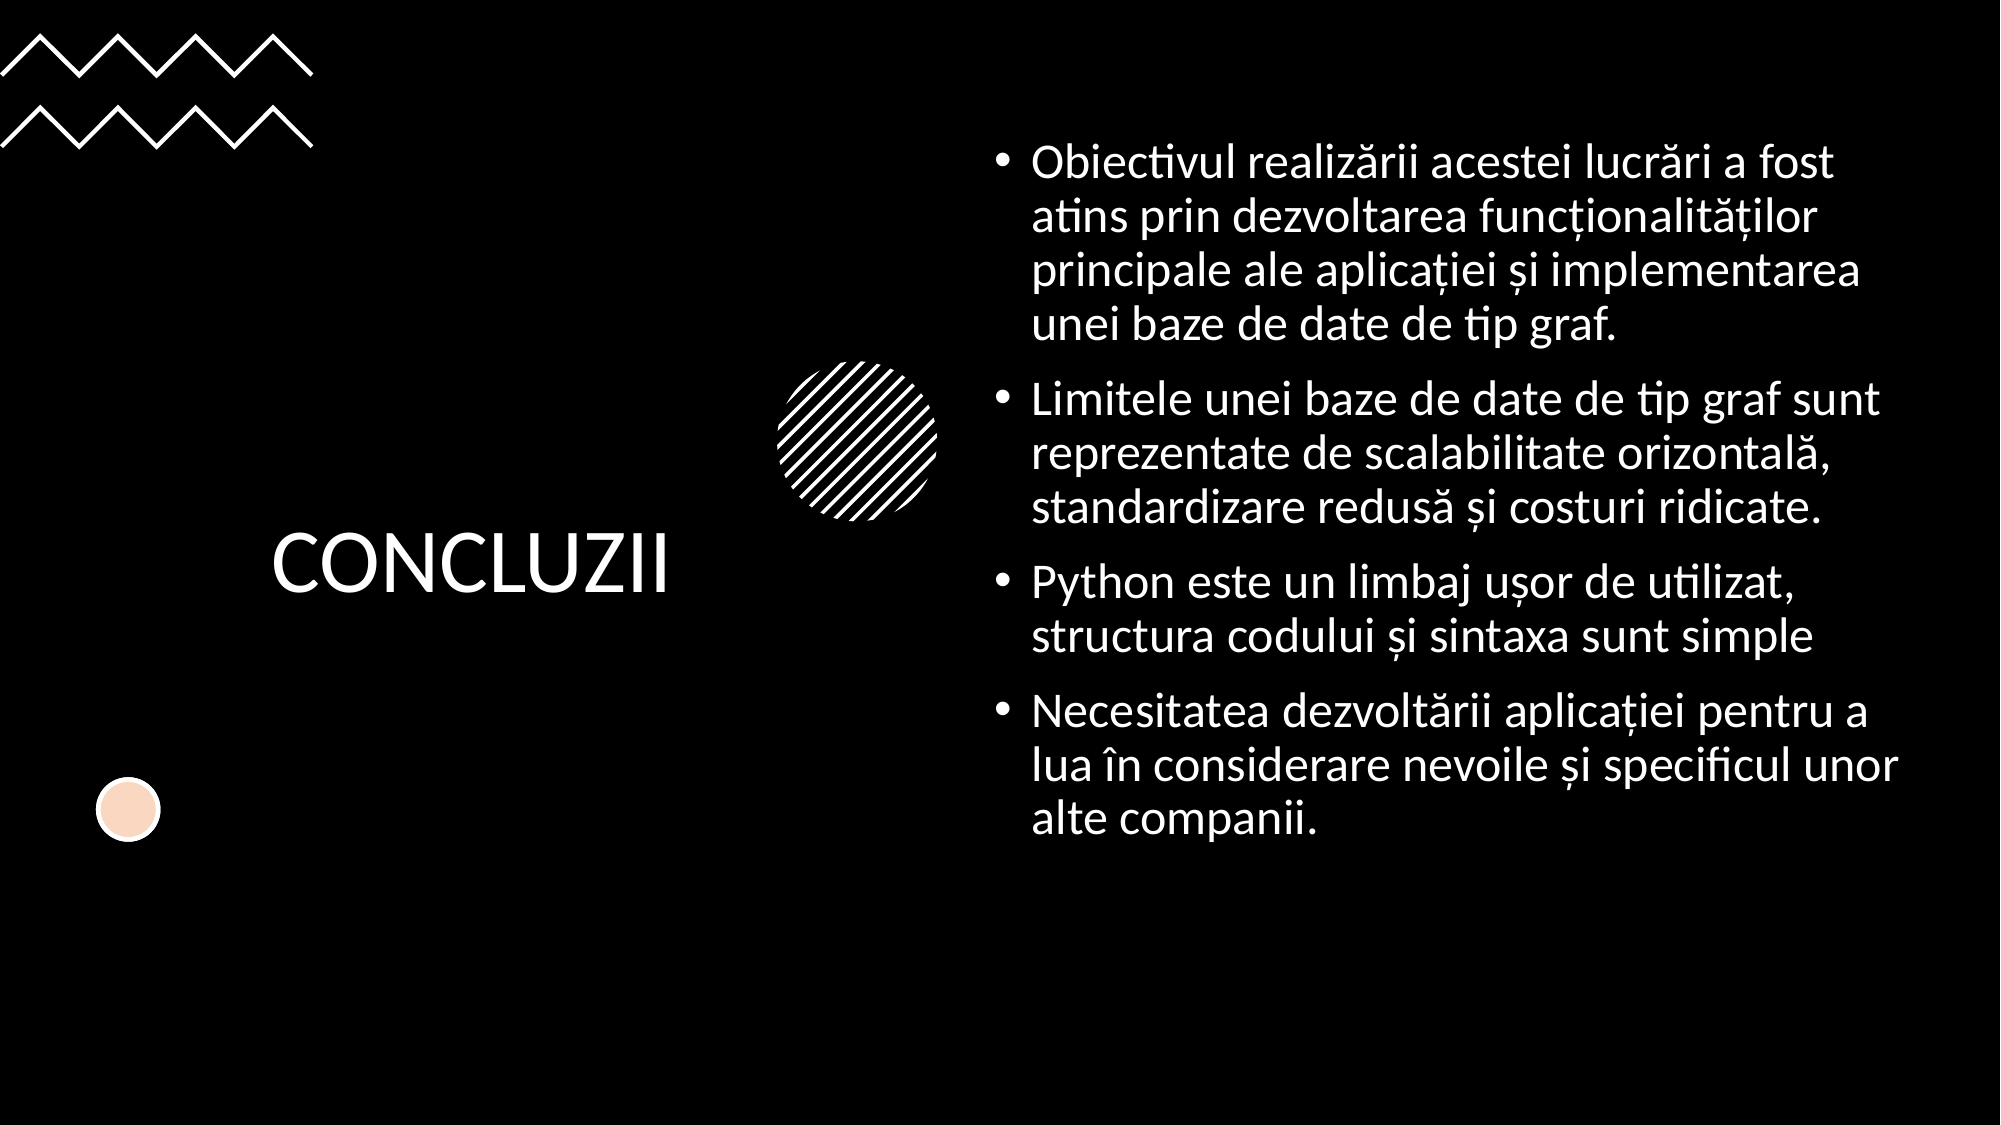

# CONCLUZII
Obiectivul realizării acestei lucrări a fost atins prin dezvoltarea funcționalităților principale ale aplicației și implementarea unei baze de date de tip graf.
Limitele unei baze de date de tip graf sunt reprezentate de scalabilitate orizontală, standardizare redusă și costuri ridicate.
Python este un limbaj ușor de utilizat, structura codului și sintaxa sunt simple
Necesitatea dezvoltării aplicației pentru a lua în considerare nevoile și specificul unor alte companii.